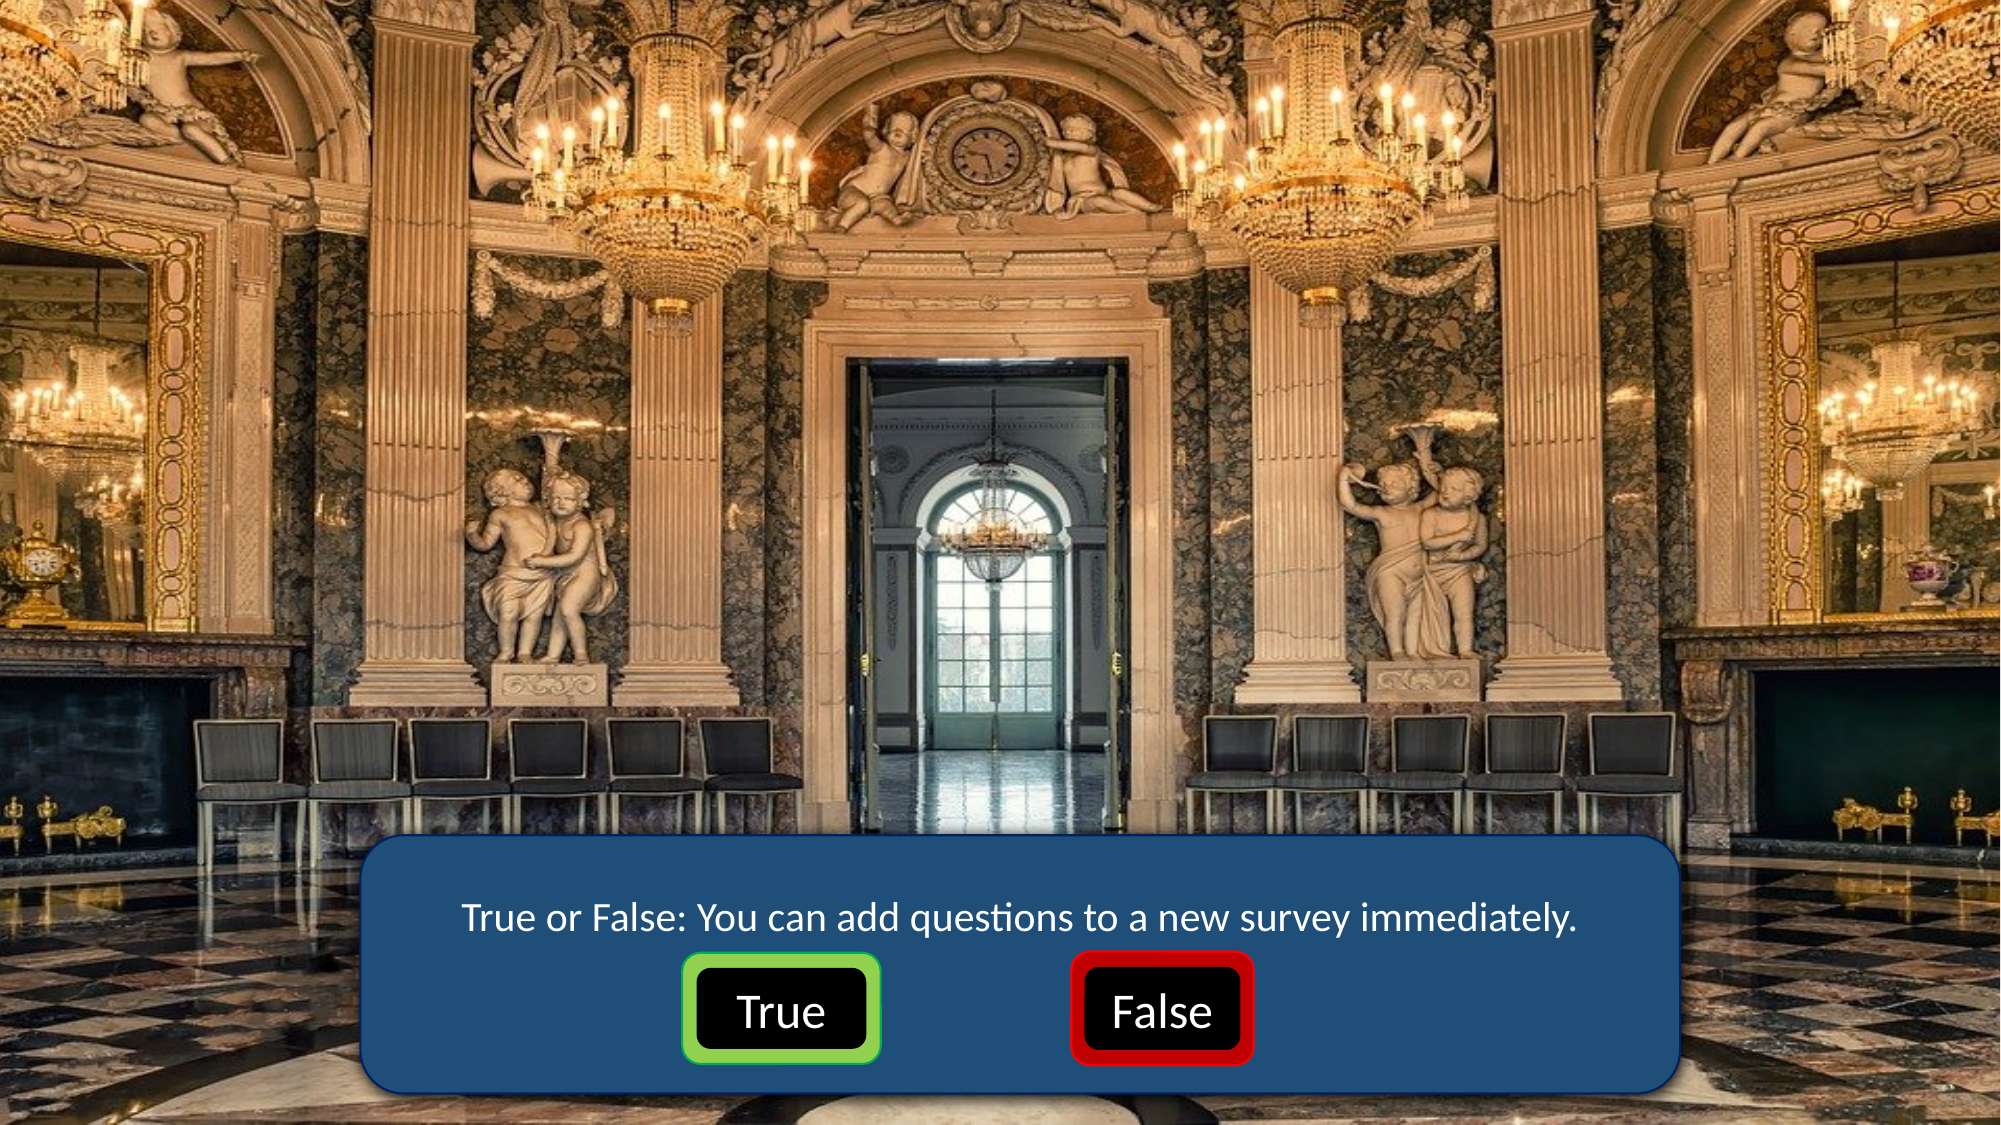

True or False: You can add questions to a new survey immediately.

False

True